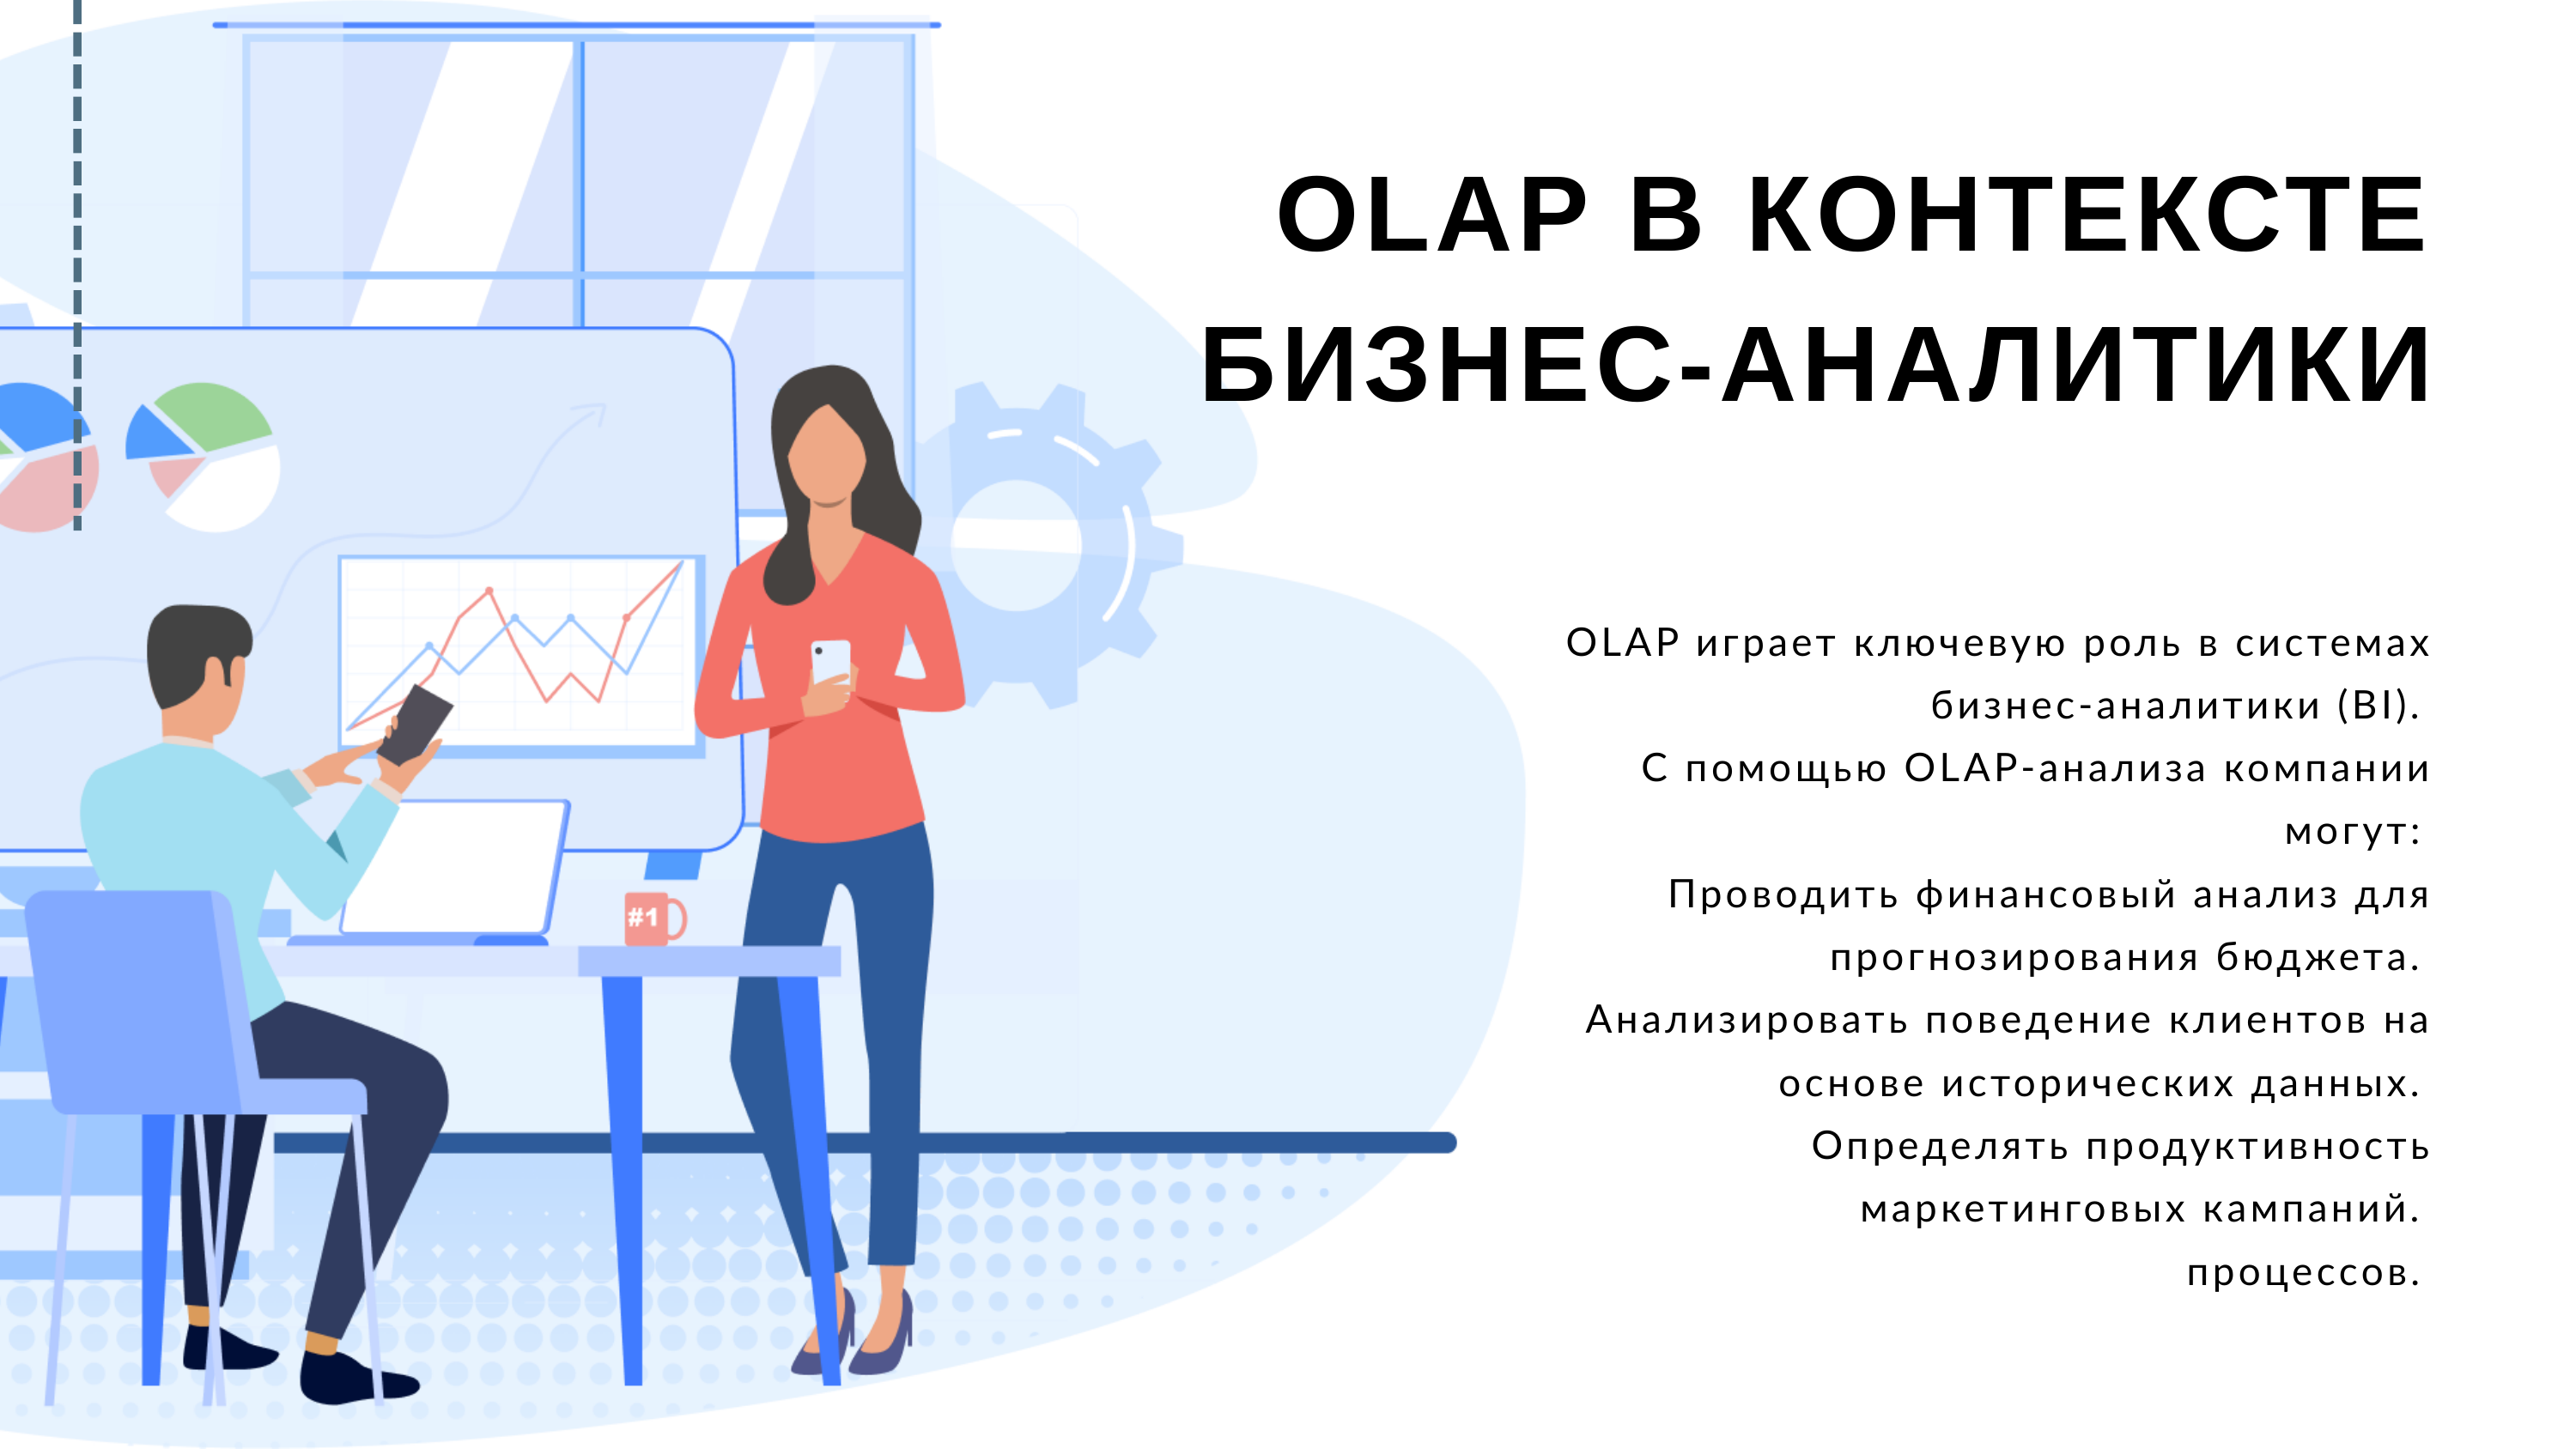

OLAP В КОНТЕКСТЕ БИЗНЕС-АНАЛИТИКИ
OLAP играет ключевую роль в системах бизнес-аналитики (BI).
С помощью OLAP-анализа компании могут:
Проводить финансовый анализ для прогнозирования бюджета.
Анализировать поведение клиентов на основе исторических данных.
Определять продуктивность маркетинговых кампаний.
процессов.